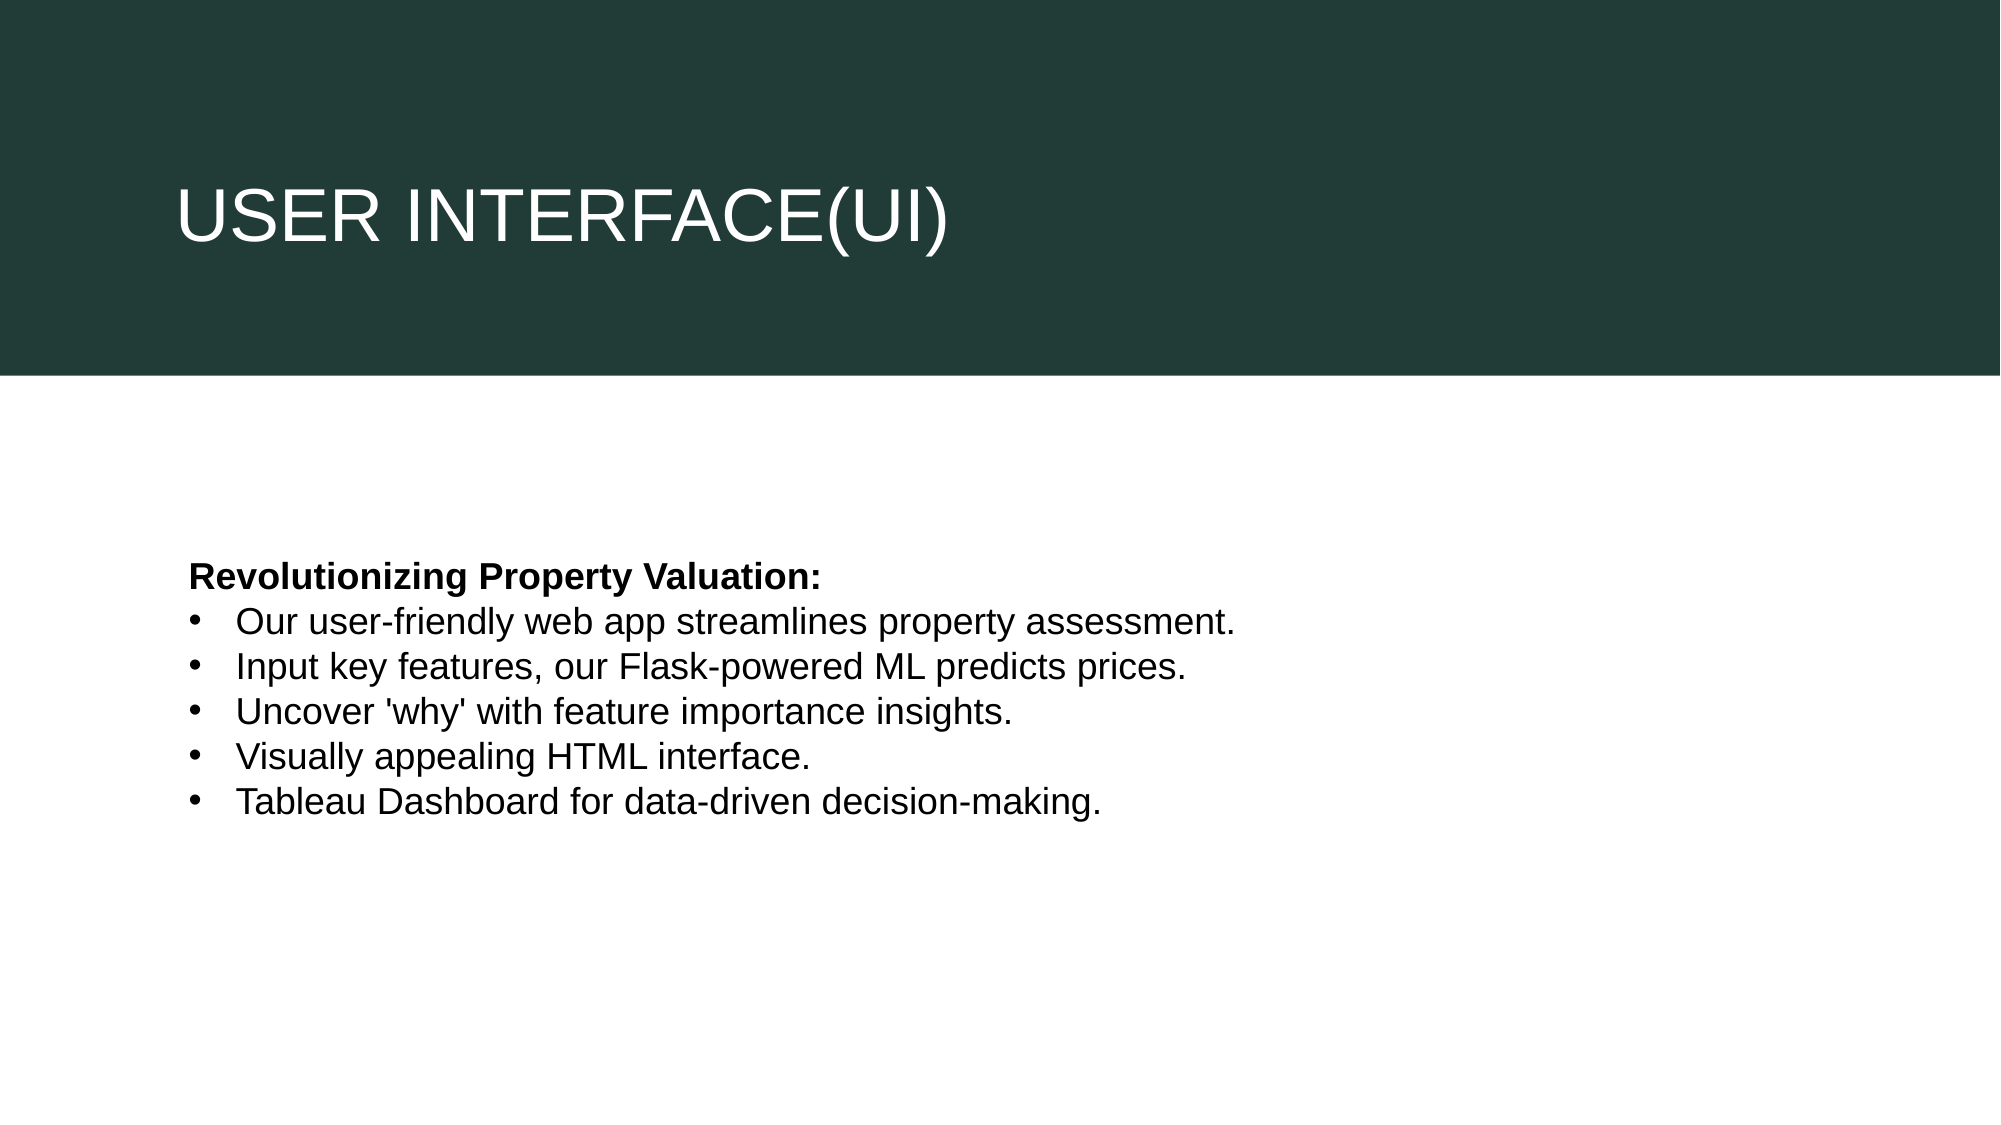

USER INTERFACE(UI)
Revolutionizing Property Valuation:
Our user-friendly web app streamlines property assessment.
Input key features, our Flask-powered ML predicts prices.
Uncover 'why' with feature importance insights.
Visually appealing HTML interface.
Tableau Dashboard for data-driven decision-making.